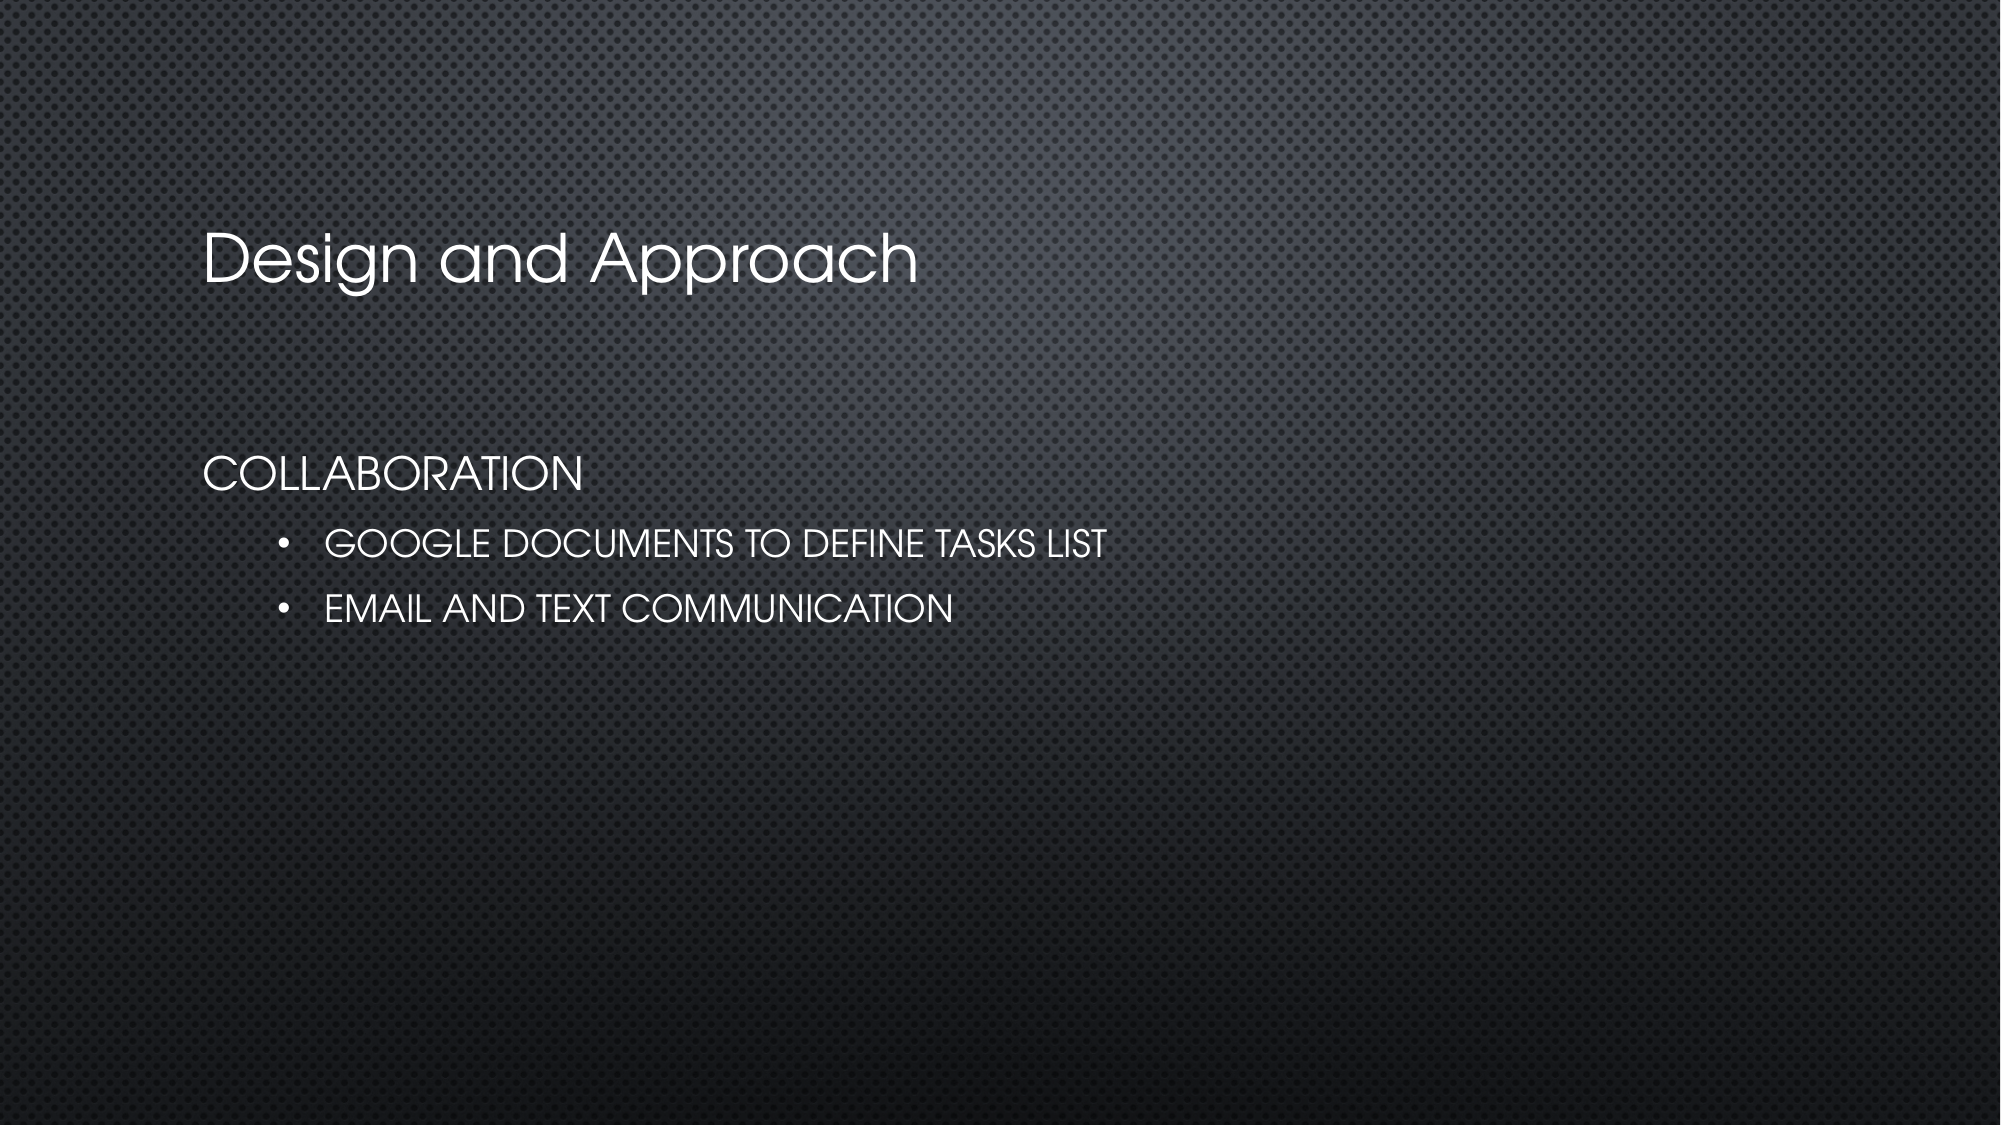

# Design and Approach
Collaboration
google documents to define tasks list
email and text communication